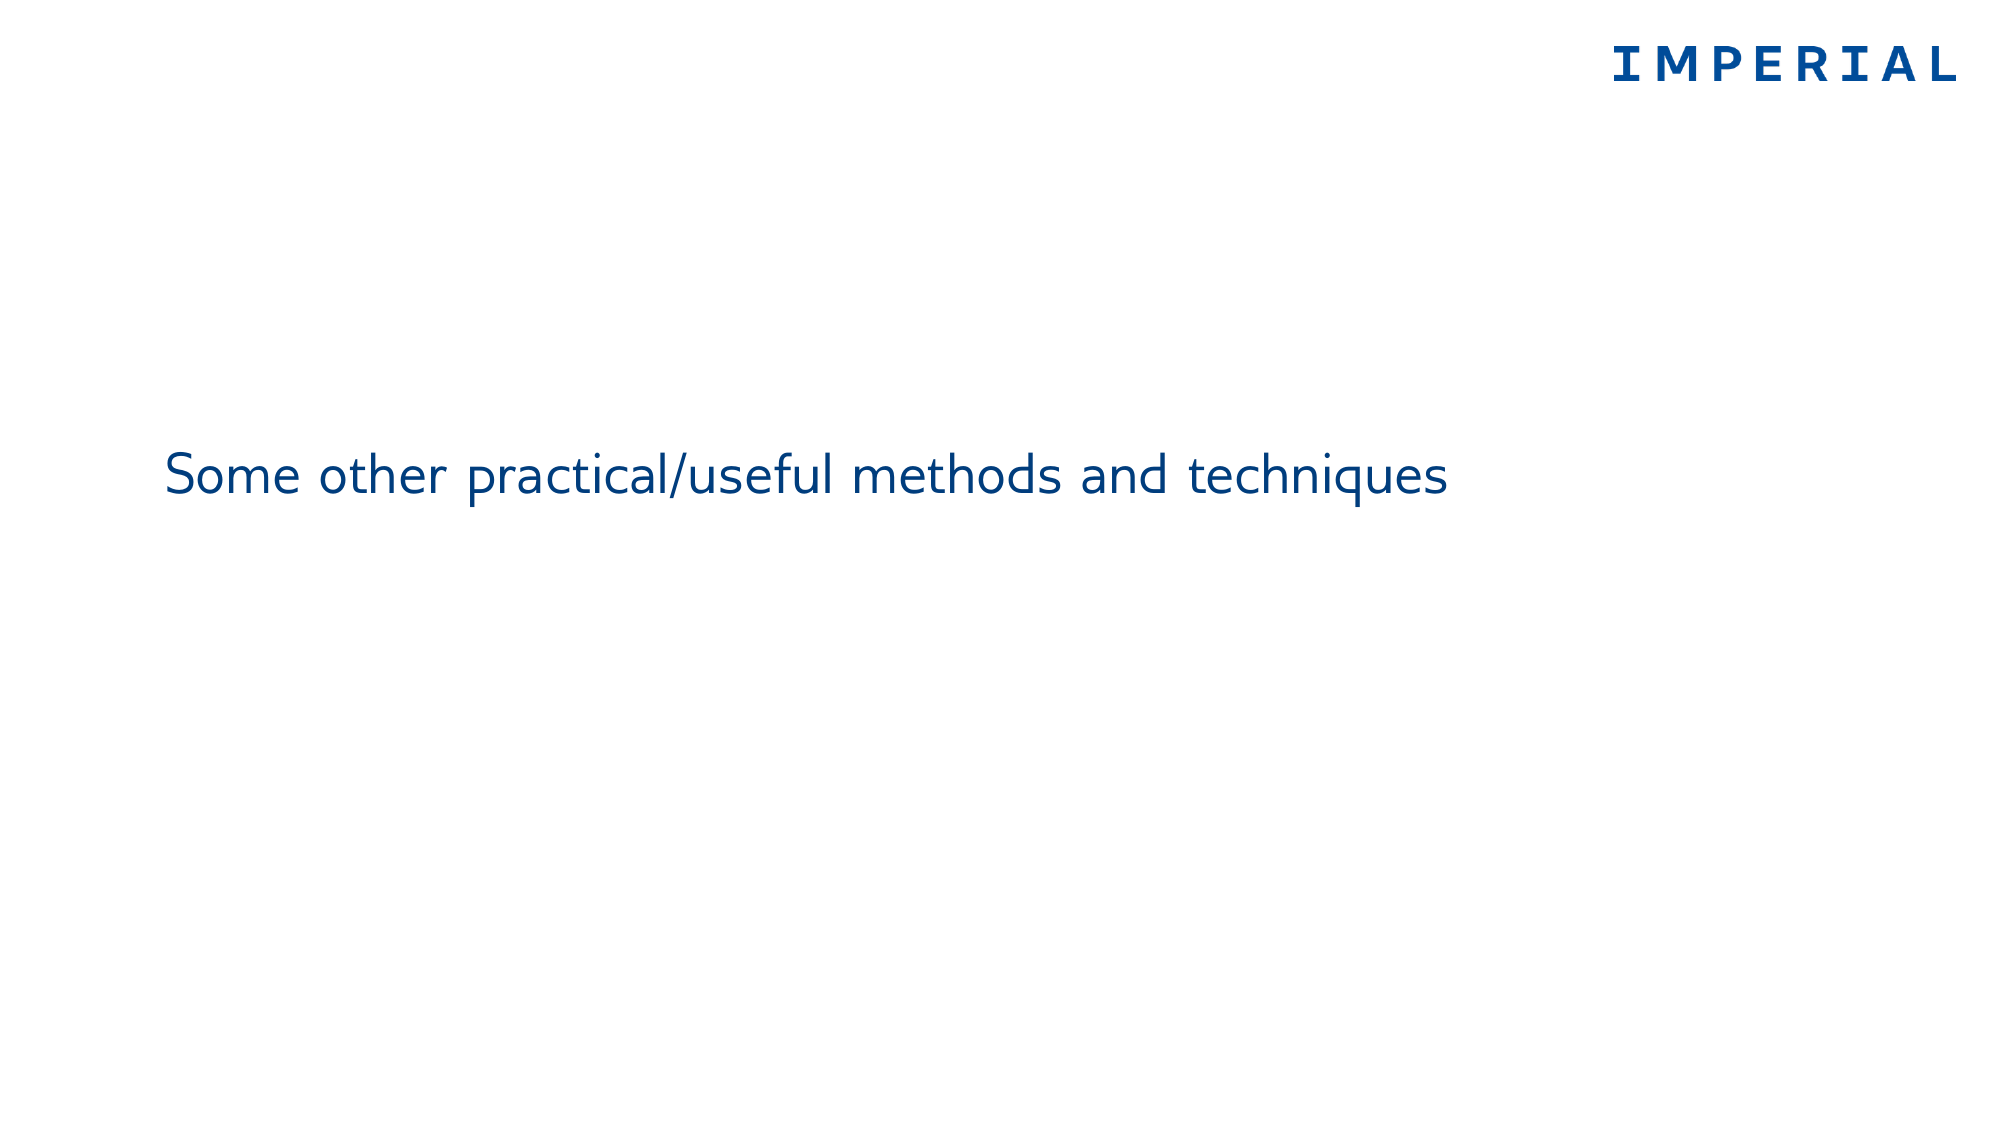

# Some other practical/useful methods and techniques